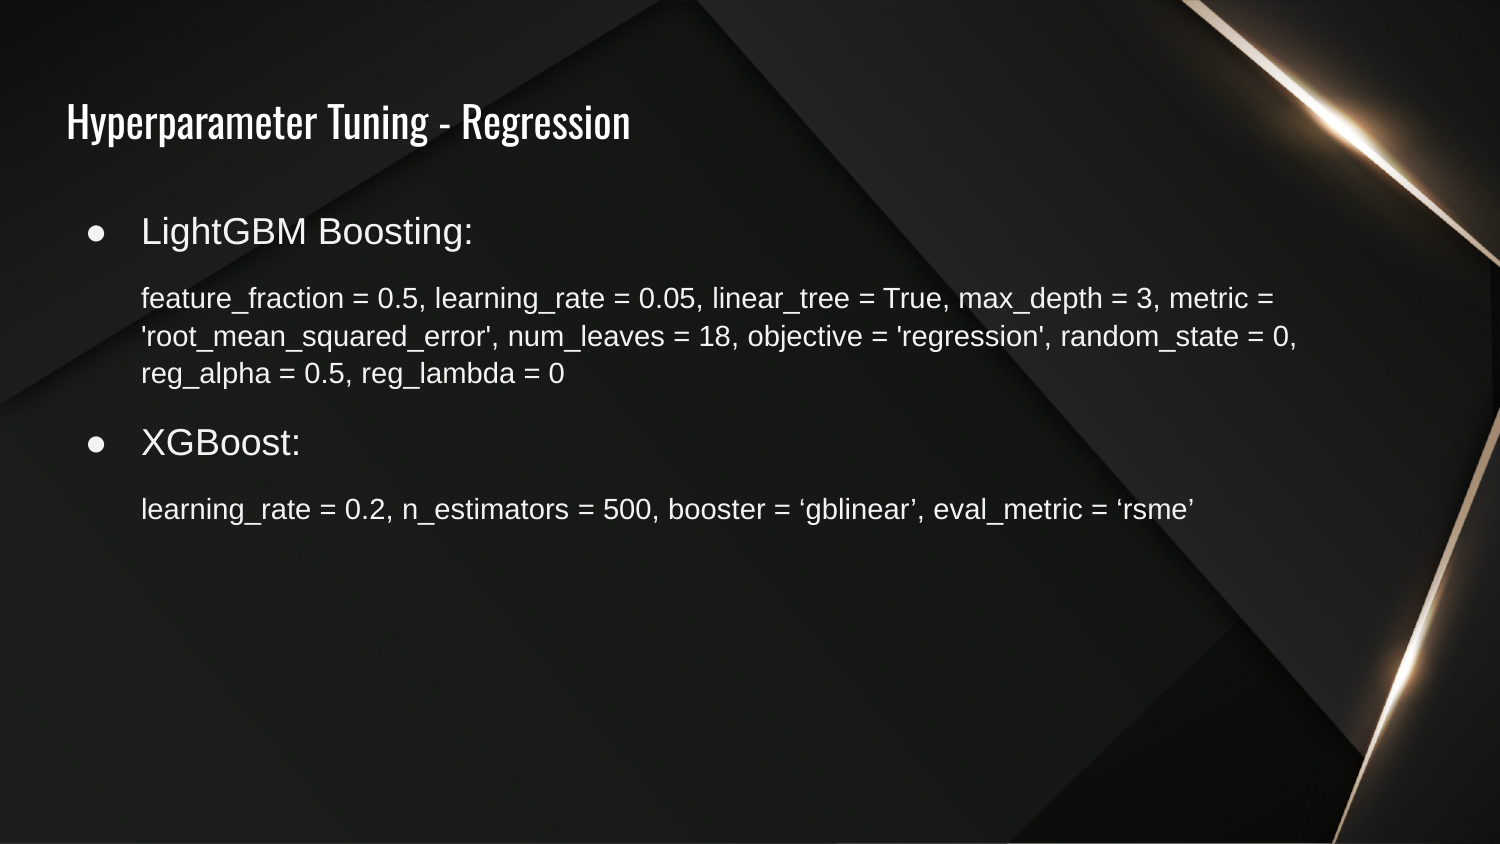

# Hyperparameter Tuning - Regression
LightGBM Boosting:
feature_fraction = 0.5, learning_rate = 0.05, linear_tree = True, max_depth = 3, metric = 'root_mean_squared_error', num_leaves = 18, objective = 'regression', random_state = 0, reg_alpha = 0.5, reg_lambda = 0
XGBoost:
learning_rate = 0.2, n_estimators = 500, booster = ‘gblinear’, eval_metric = ‘rsme’